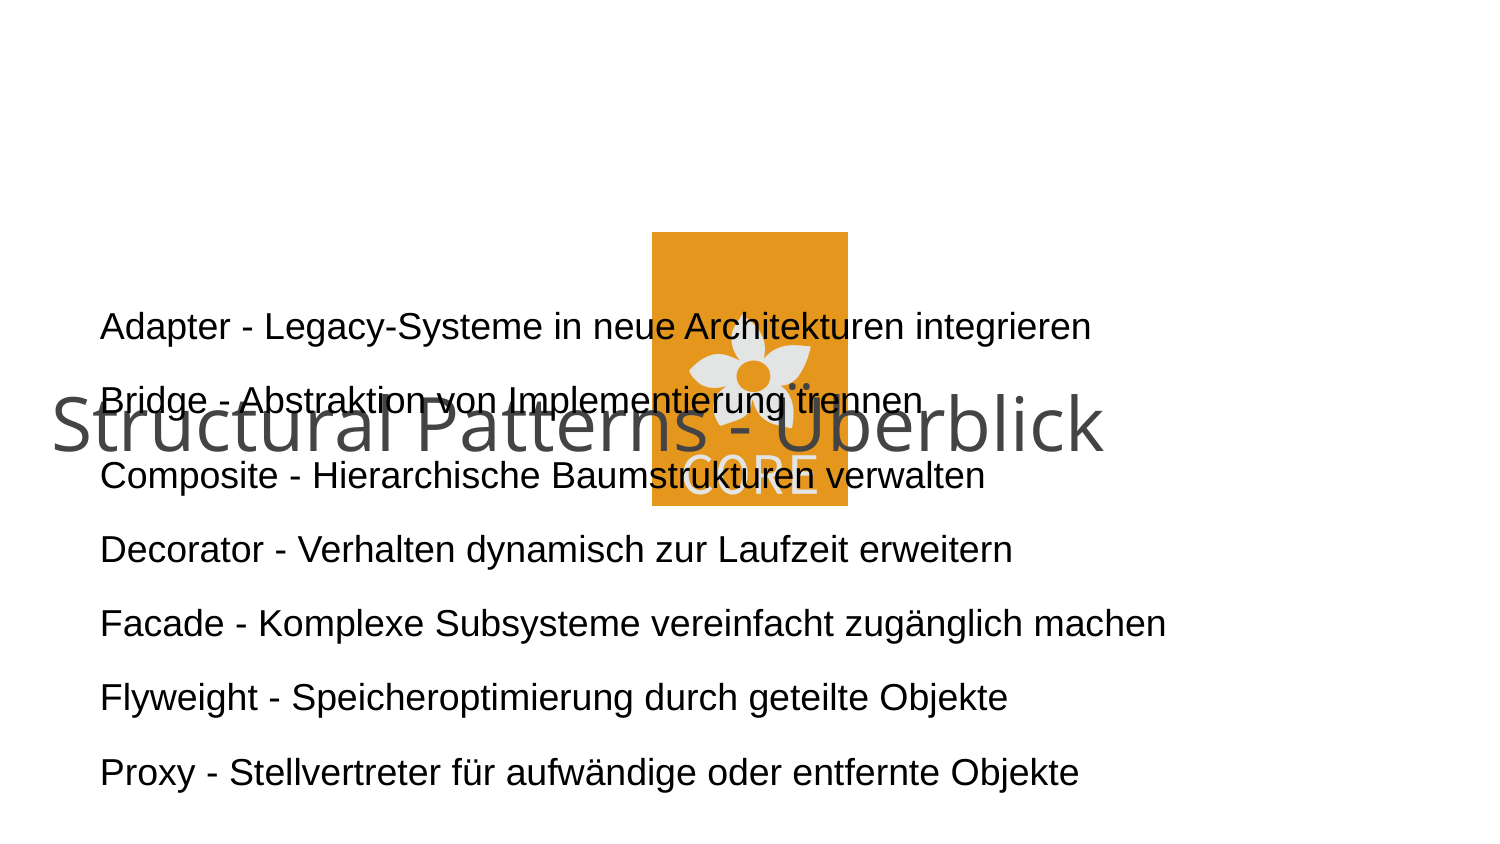

# Structural Patterns - Überblick

Adapter - Legacy-Systeme in neue Architekturen integrieren
Bridge - Abstraktion von Implementierung trennen
Composite - Hierarchische Baumstrukturen verwalten
Decorator - Verhalten dynamisch zur Laufzeit erweitern
Facade - Komplexe Subsysteme vereinfacht zugänglich machen
Flyweight - Speicheroptimierung durch geteilte Objekte
Proxy - Stellvertreter für aufwändige oder entfernte Objekte

Gemeinsames Ziel: Flexible Objektzusammensetzung
Entkopplung zwischen Komponenten und deren Verwendung